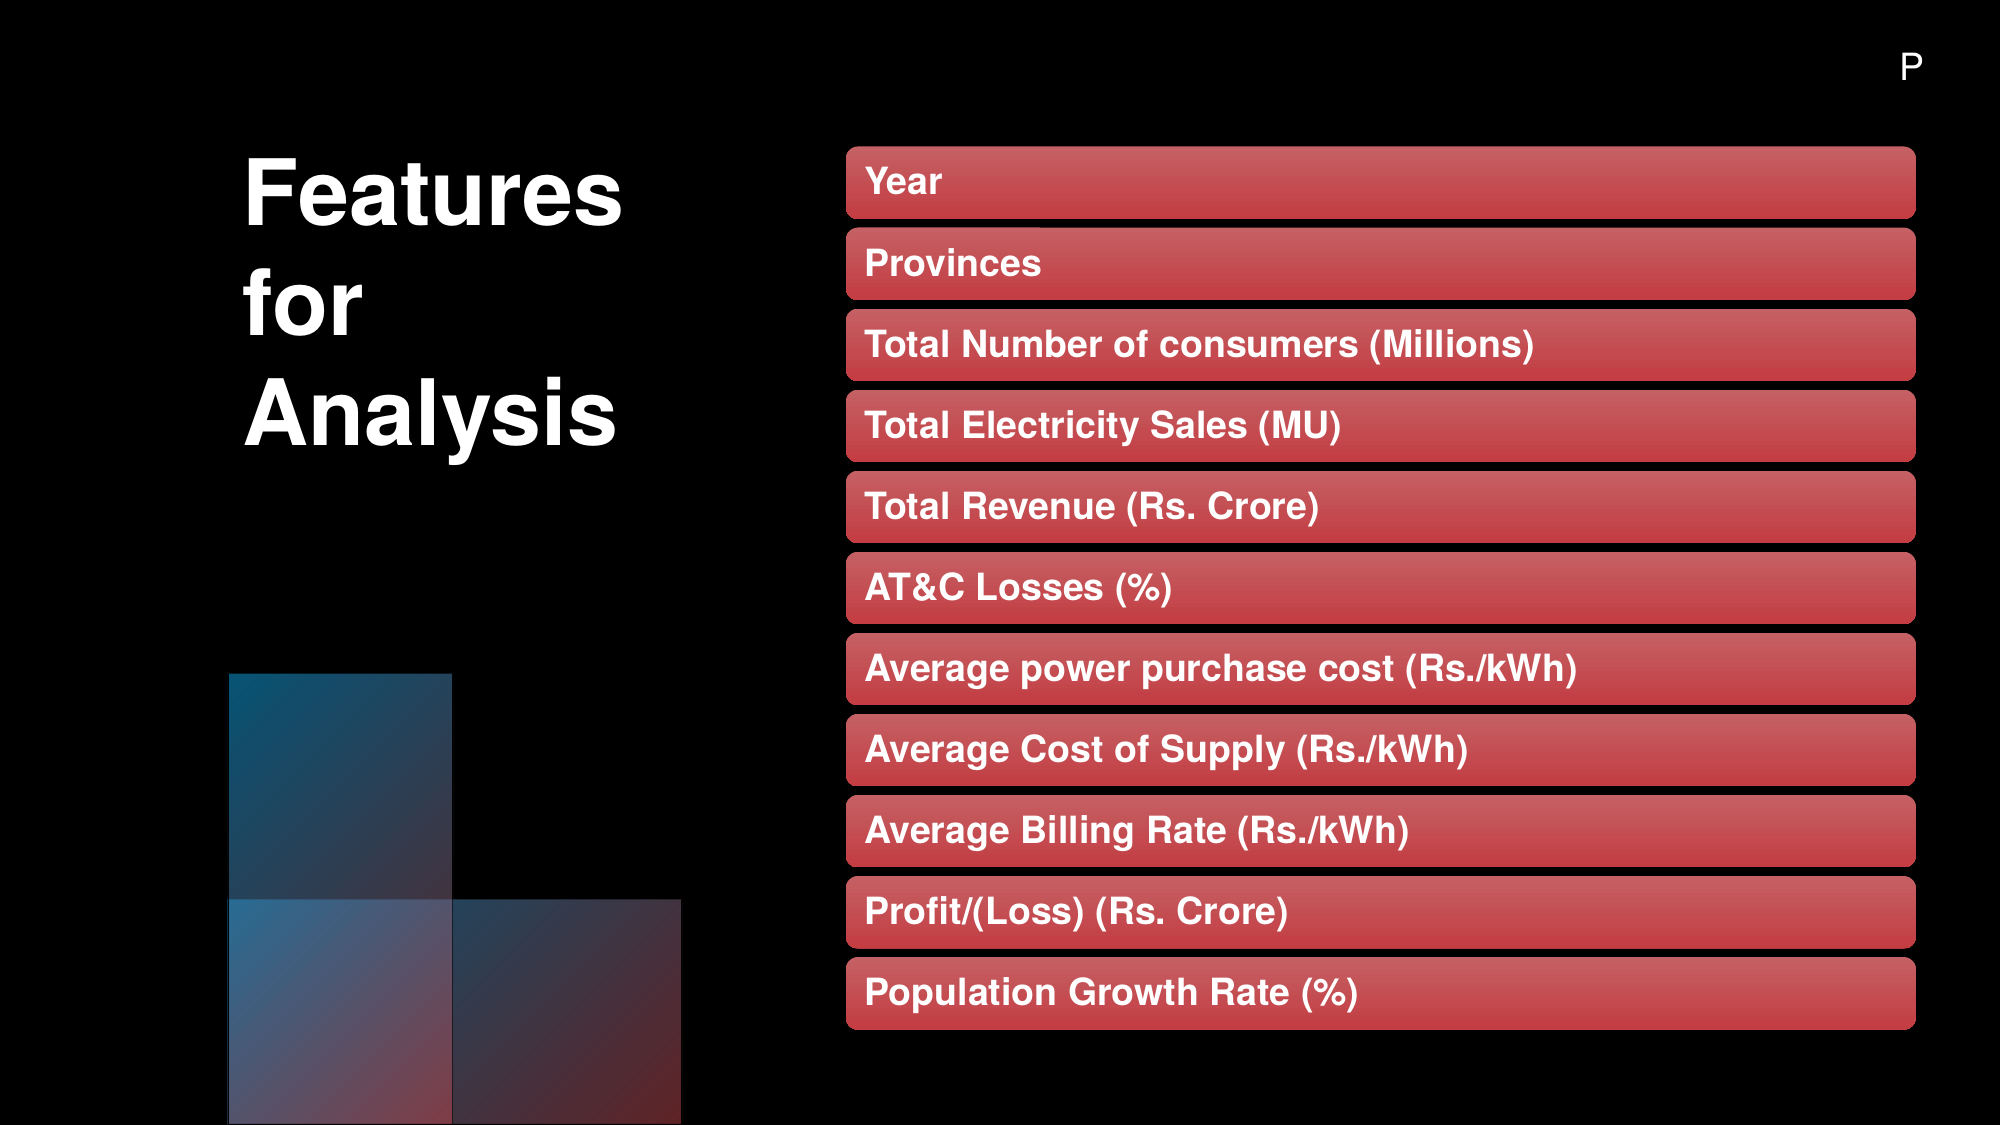

P
# Features for Analysis
Year
Provinces
Total Number of consumers (Millions)
Total Electricity Sales (MU)
Total Revenue (Rs. Crore)
AT&C Losses (%)
Average power purchase cost (Rs./kWh)
Average Cost of Supply (Rs./kWh)
Average Billing Rate (Rs./kWh)
Profit/(Loss) (Rs. Crore)
Population Growth Rate (%)